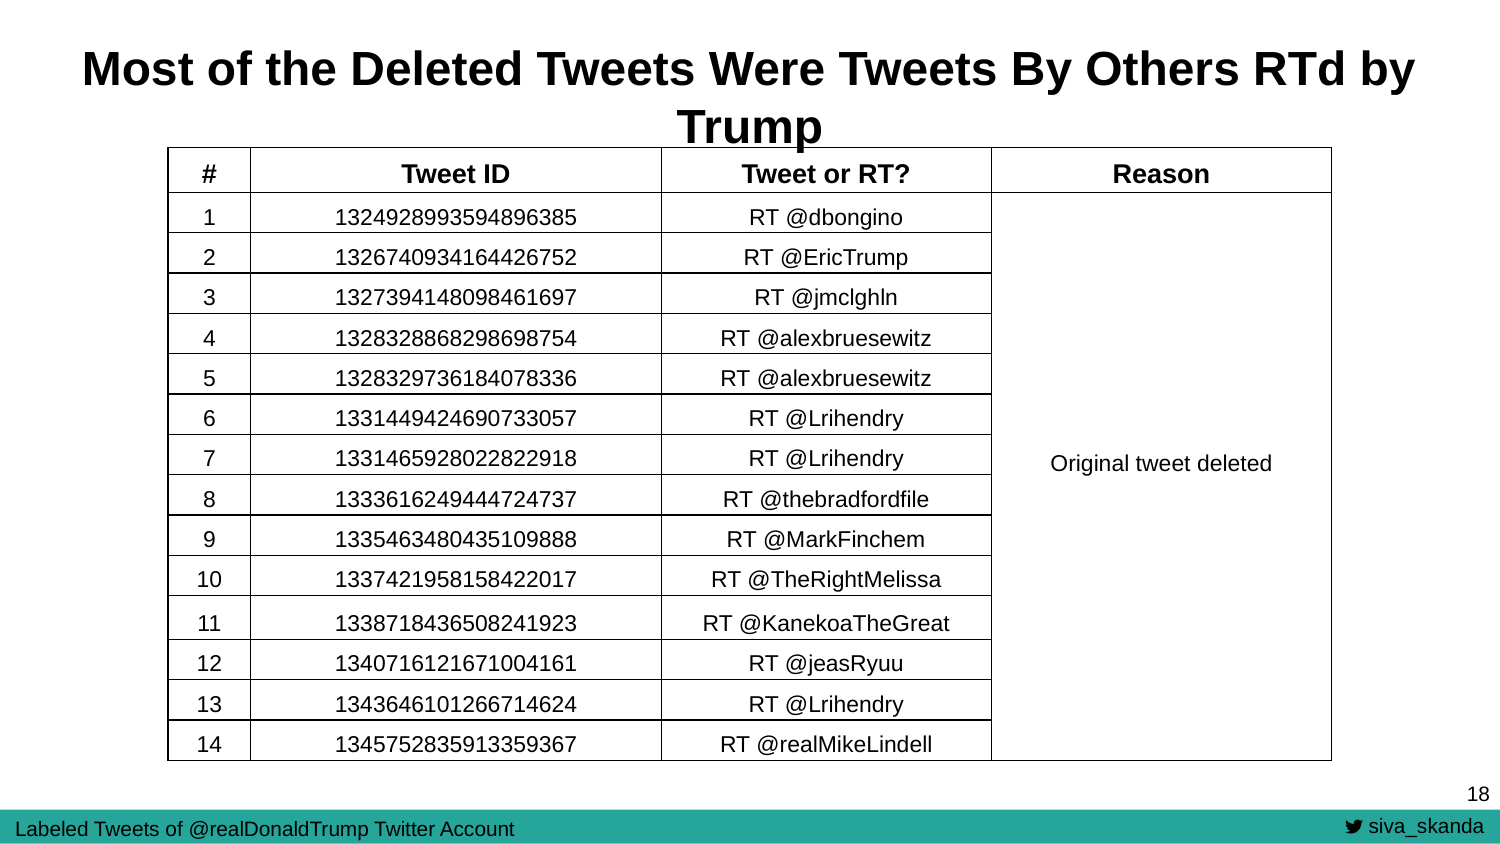

# Most of the Deleted Tweets Were Tweets By Others RTd by Trump
| # | Tweet ID | Tweet or RT? | Reason |
| --- | --- | --- | --- |
| 1 | 1324928993594896385 | RT @dbongino | Original tweet deleted |
| 2 | 1326740934164426752 | RT @EricTrump |  |
| 3 | 1327394148098461697 | RT @jmclghln |  |
| 4 | 1328328868298698754 | RT @alexbruesewitz |  |
| 5 | 1328329736184078336 | RT @alexbruesewitz |  |
| 6 | 1331449424690733057 | RT @Lrihendry |  |
| 7 | 1331465928022822918 | RT @Lrihendry |  |
| 8 | 1333616249444724737 | RT @thebradfordfile |  |
| 9 | 1335463480435109888 | RT @MarkFinchem |  |
| 10 | 1337421958158422017 | RT @TheRightMelissa |  |
| 11 | 1338718436508241923 | RT @KanekoaTheGreat |  |
| 12 | 1340716121671004161 | RT @jeasRyuu |  |
| 13 | 1343646101266714624 | RT @Lrihendry |  |
| 14 | 1345752835913359367 | RT @realMikeLindell |  |
18